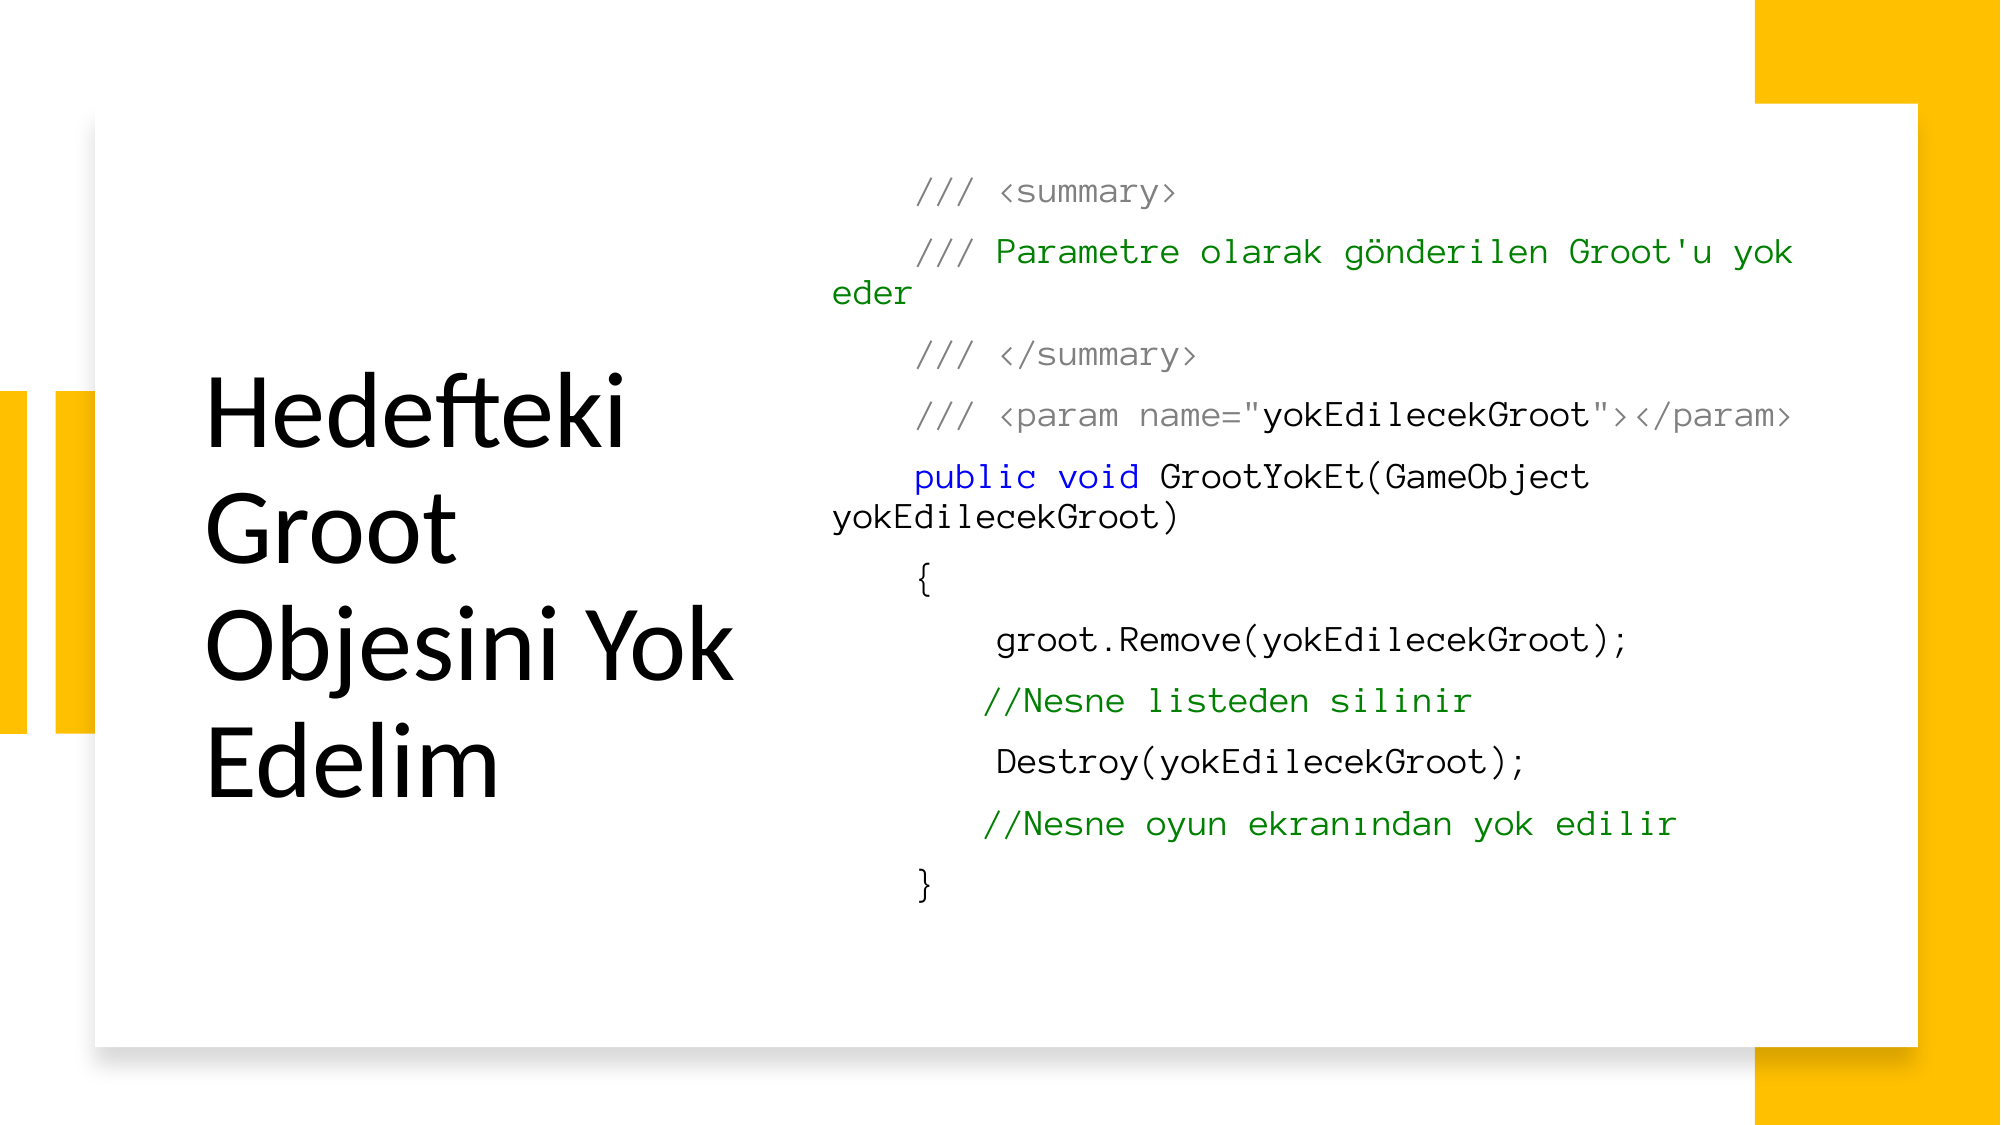

/// <summary>
    /// Parametre olarak gönderilen Groot'u yok eder
    /// </summary>
    /// <param name="yokEdilecekGroot"></param>
    public void GrootYokEt(GameObject yokEdilecekGroot)
    {
        groot.Remove(yokEdilecekGroot);
	//Nesne listeden silinir
        Destroy(yokEdilecekGroot);
	//Nesne oyun ekranından yok edilir
    }

# Hedefteki Groot Objesini Yok Edelim